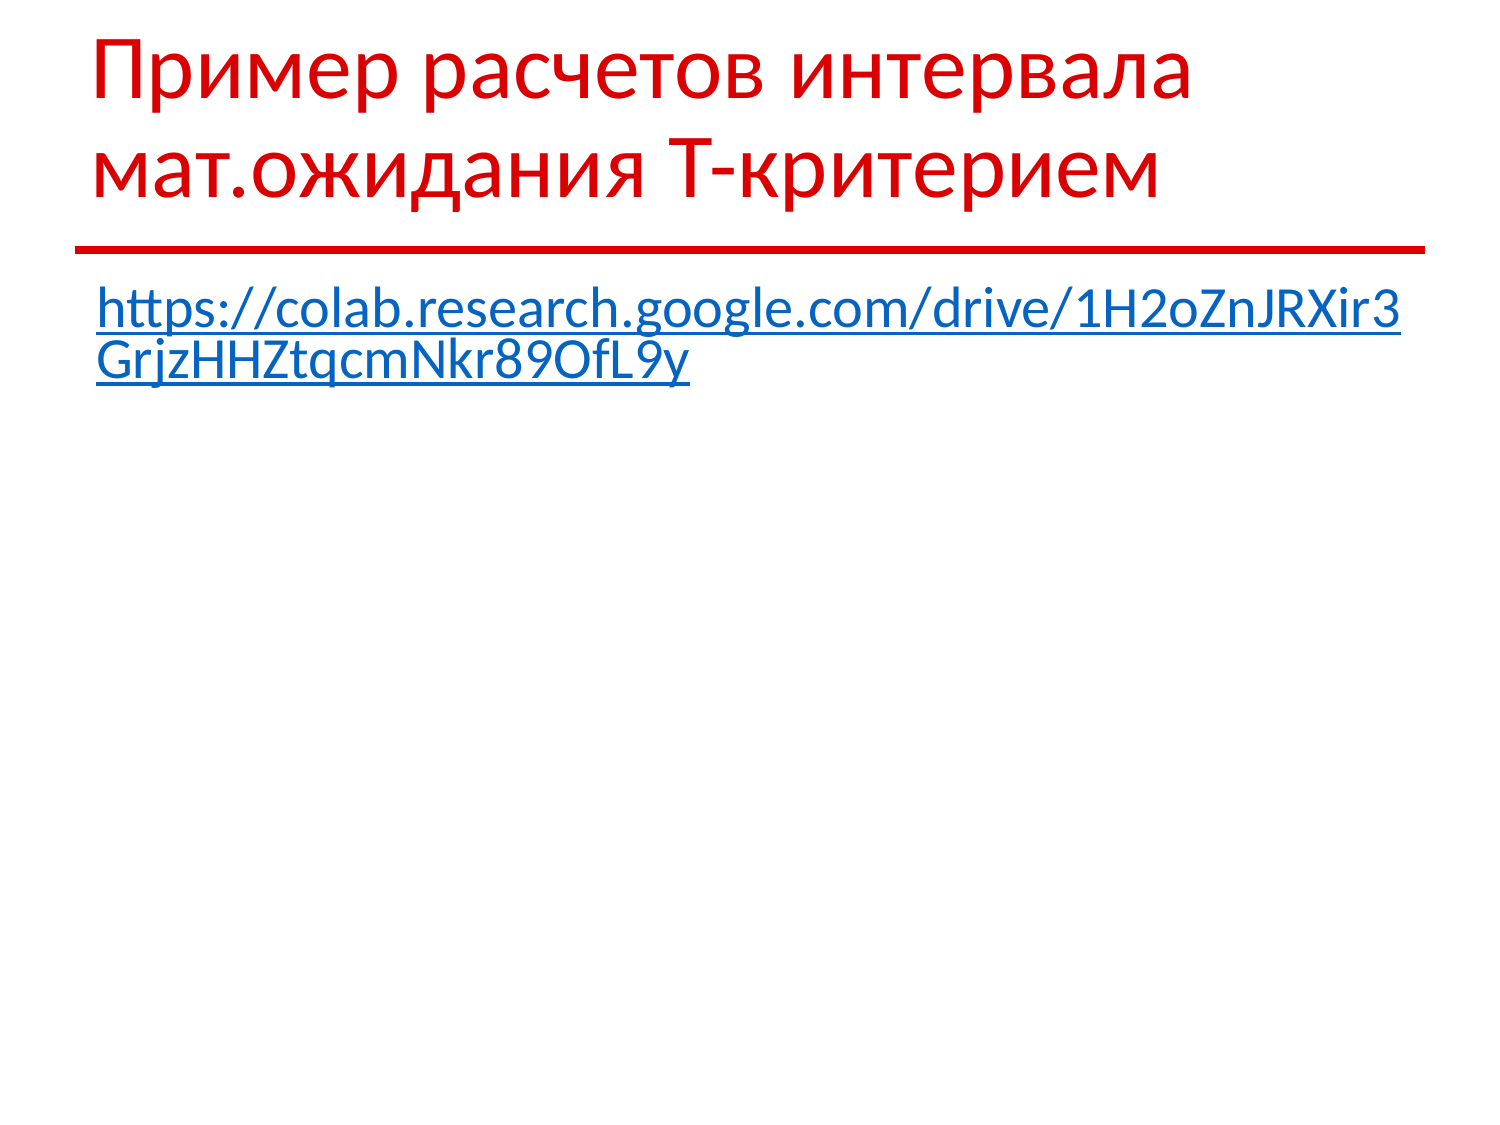

# Пример расчетов интервала мат.ожидания Т-критерием
https://colab.research.google.com/drive/1H2oZnJRXir3GrjzHHZtqcmNkr89OfL9y